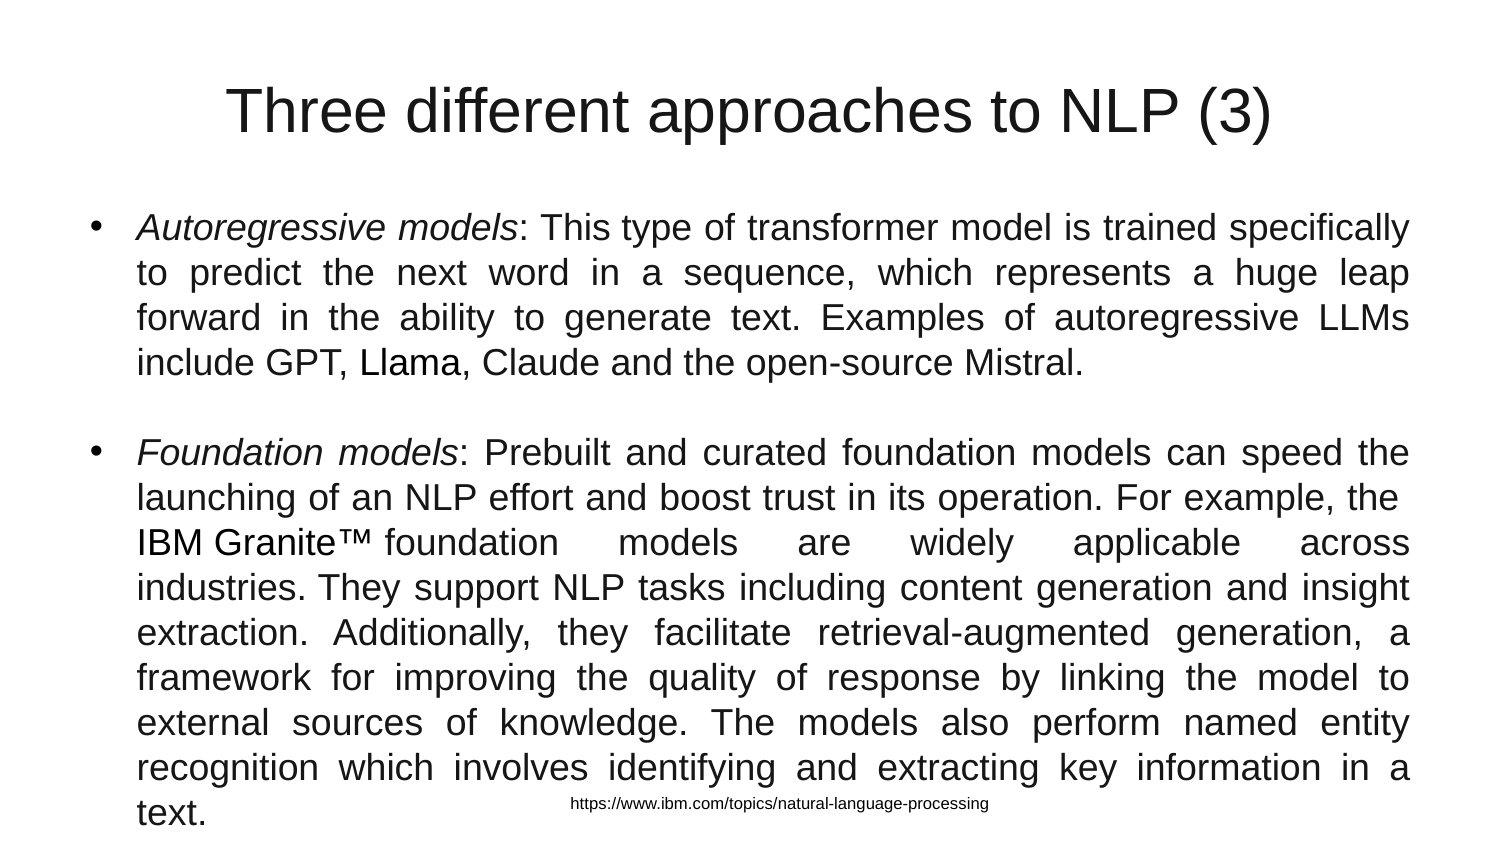

# Three different approaches to NLP (3)
Autoregressive models: This type of transformer model is trained specifically to predict the next word in a sequence, which represents a huge leap forward in the ability to generate text. Examples of autoregressive LLMs include GPT, Llama, Claude and the open-source Mistral.

Foundation models: Prebuilt and curated foundation models can speed the launching of an NLP effort and boost trust in its operation. For example, the IBM Granite™ foundation models are widely applicable across industries. They support NLP tasks including content generation and insight extraction. Additionally, they facilitate retrieval-augmented generation, a framework for improving the quality of response by linking the model to external sources of knowledge. The models also perform named entity recognition which involves identifying and extracting key information in a text.
https://www.ibm.com/topics/natural-language-processing